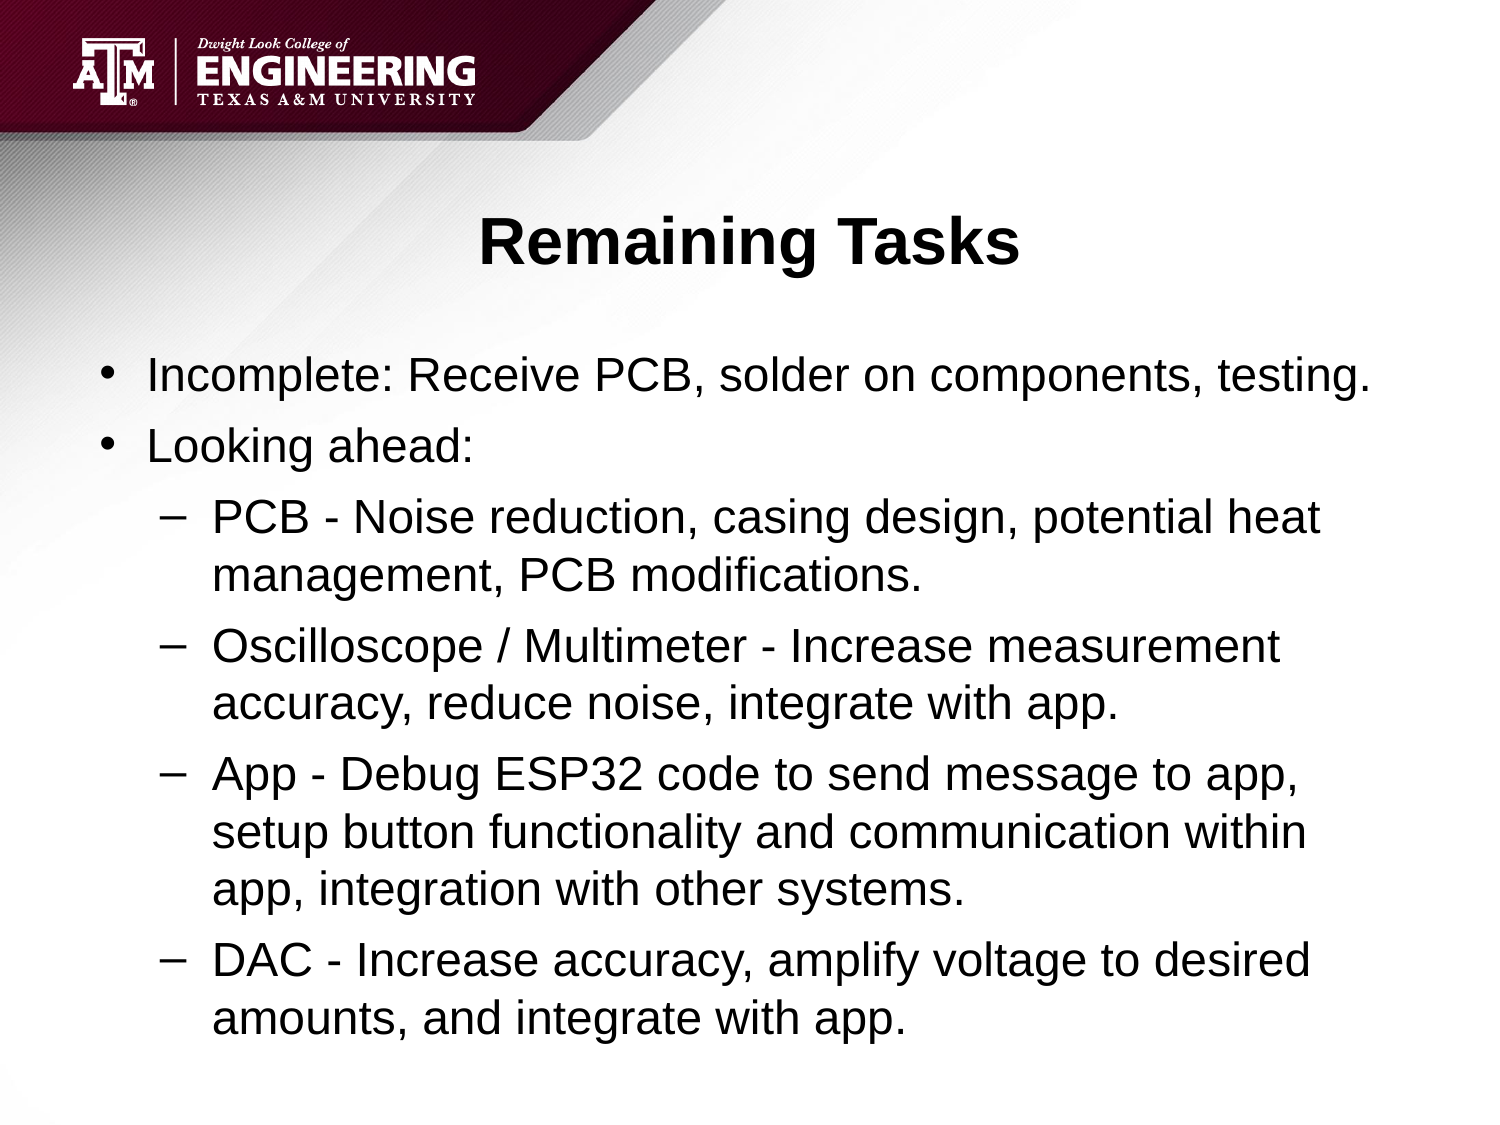

# Remaining Tasks
Incomplete: Receive PCB, solder on components, testing.
Looking ahead:
PCB - Noise reduction, casing design, potential heat management, PCB modifications.
Oscilloscope / Multimeter - Increase measurement accuracy, reduce noise, integrate with app.
App - Debug ESP32 code to send message to app, setup button functionality and communication within app, integration with other systems.
DAC - Increase accuracy, amplify voltage to desired amounts, and integrate with app.